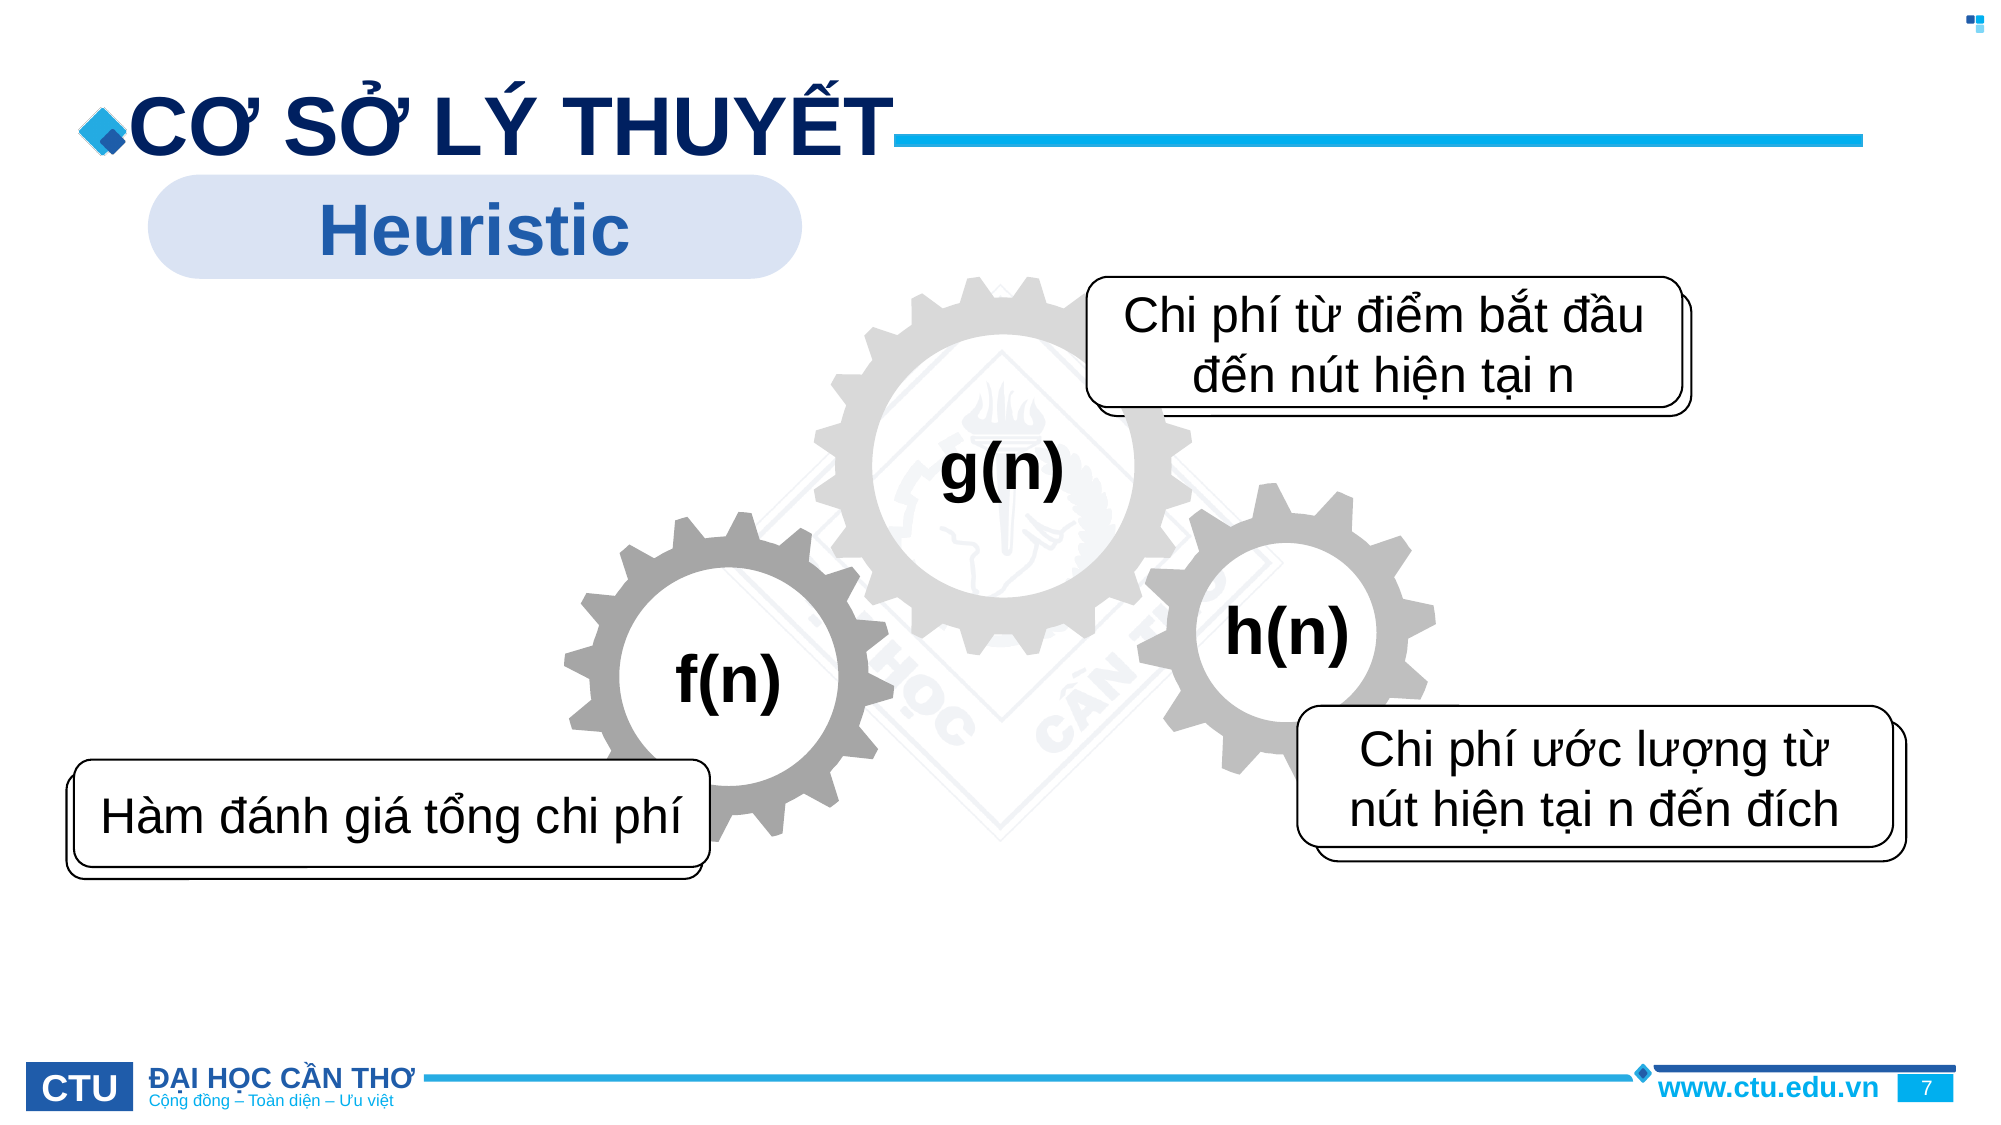

CƠ SỞ LÝ THUYẾT

Heuristic

g(n)
h(n)
f(n)
Chi phí từ điểm bắt đầu đến nút hiện tại n
Chi phí ước lượng từ nút hiện tại n đến đích
Hàm đánh giá tổng chi phí